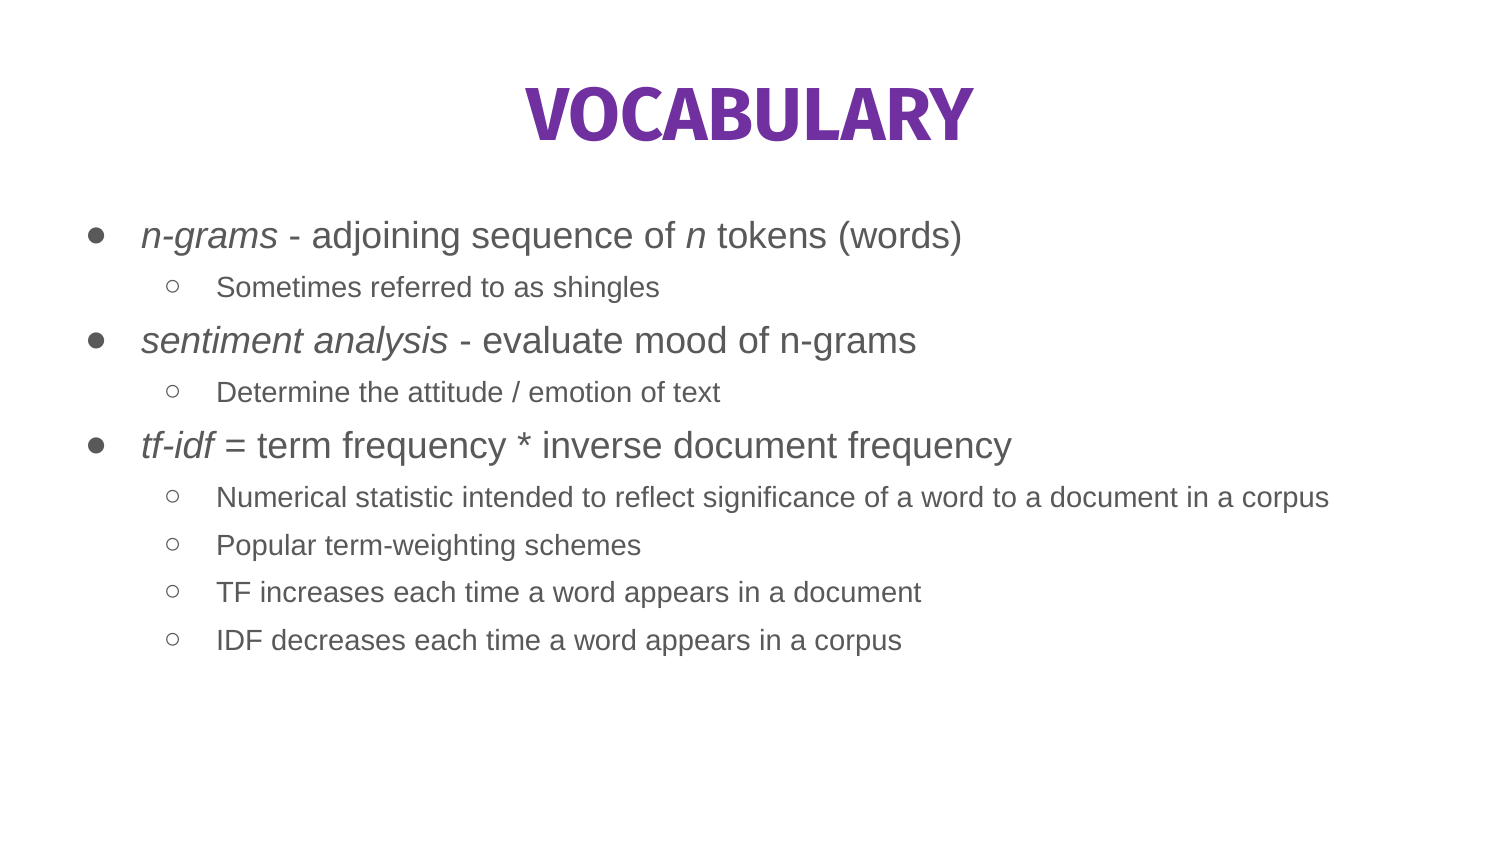

# VOCABULARY
n-grams - adjoining sequence of n tokens (words)
Sometimes referred to as shingles
sentiment analysis - evaluate mood of n-grams
Determine the attitude / emotion of text
tf-idf = term frequency * inverse document frequency
Numerical statistic intended to reflect significance of a word to a document in a corpus
Popular term-weighting schemes
TF increases each time a word appears in a document
IDF decreases each time a word appears in a corpus